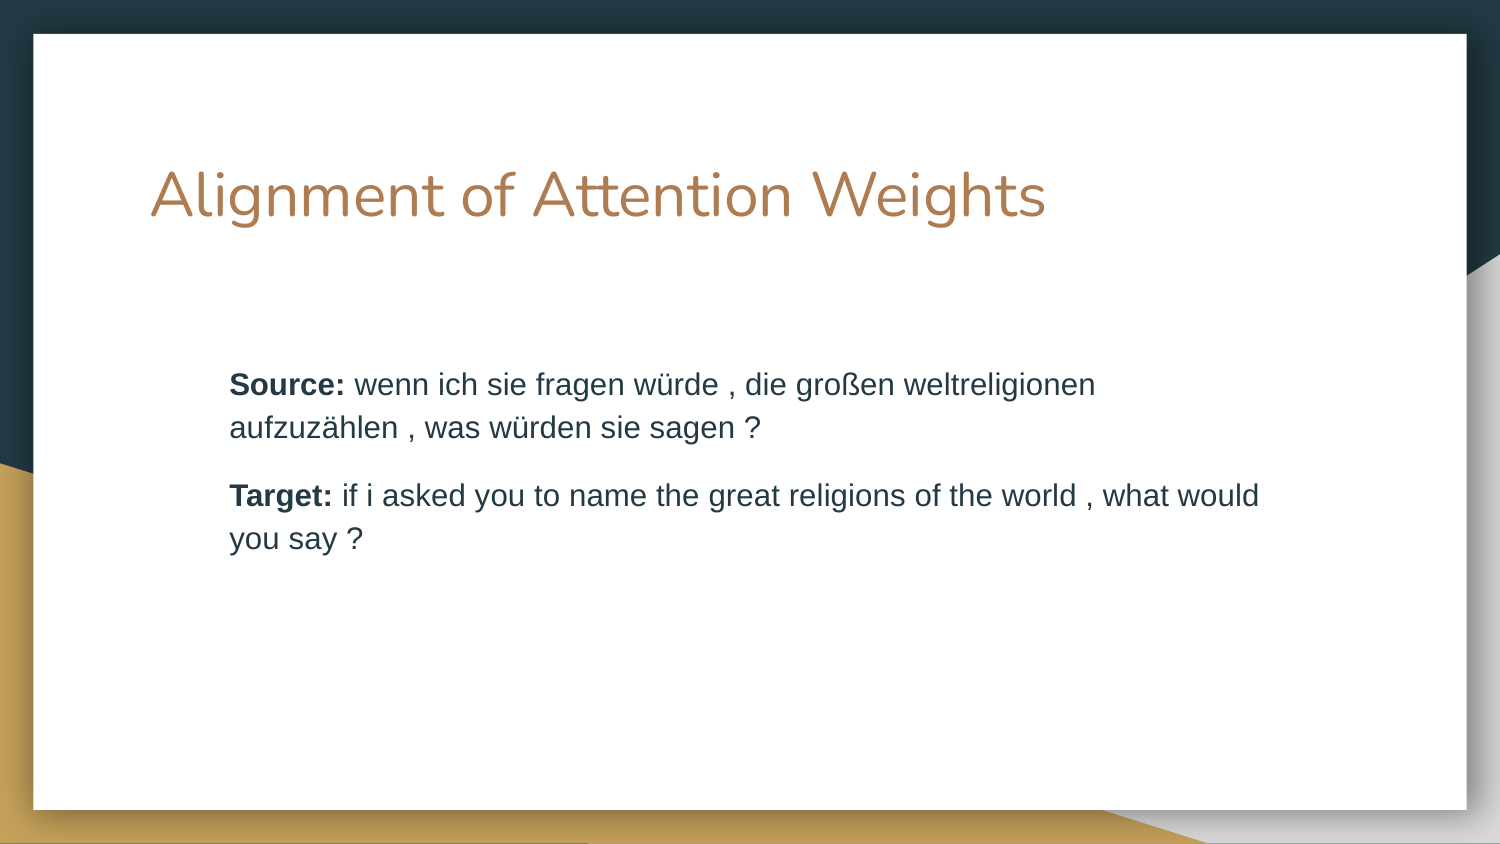

# Alignment of Attention Weights
Source: wenn ich sie fragen würde , die großen weltreligionen aufzuzählen , was würden sie sagen ?
Target: if i asked you to name the great religions of the world , what would you say ?